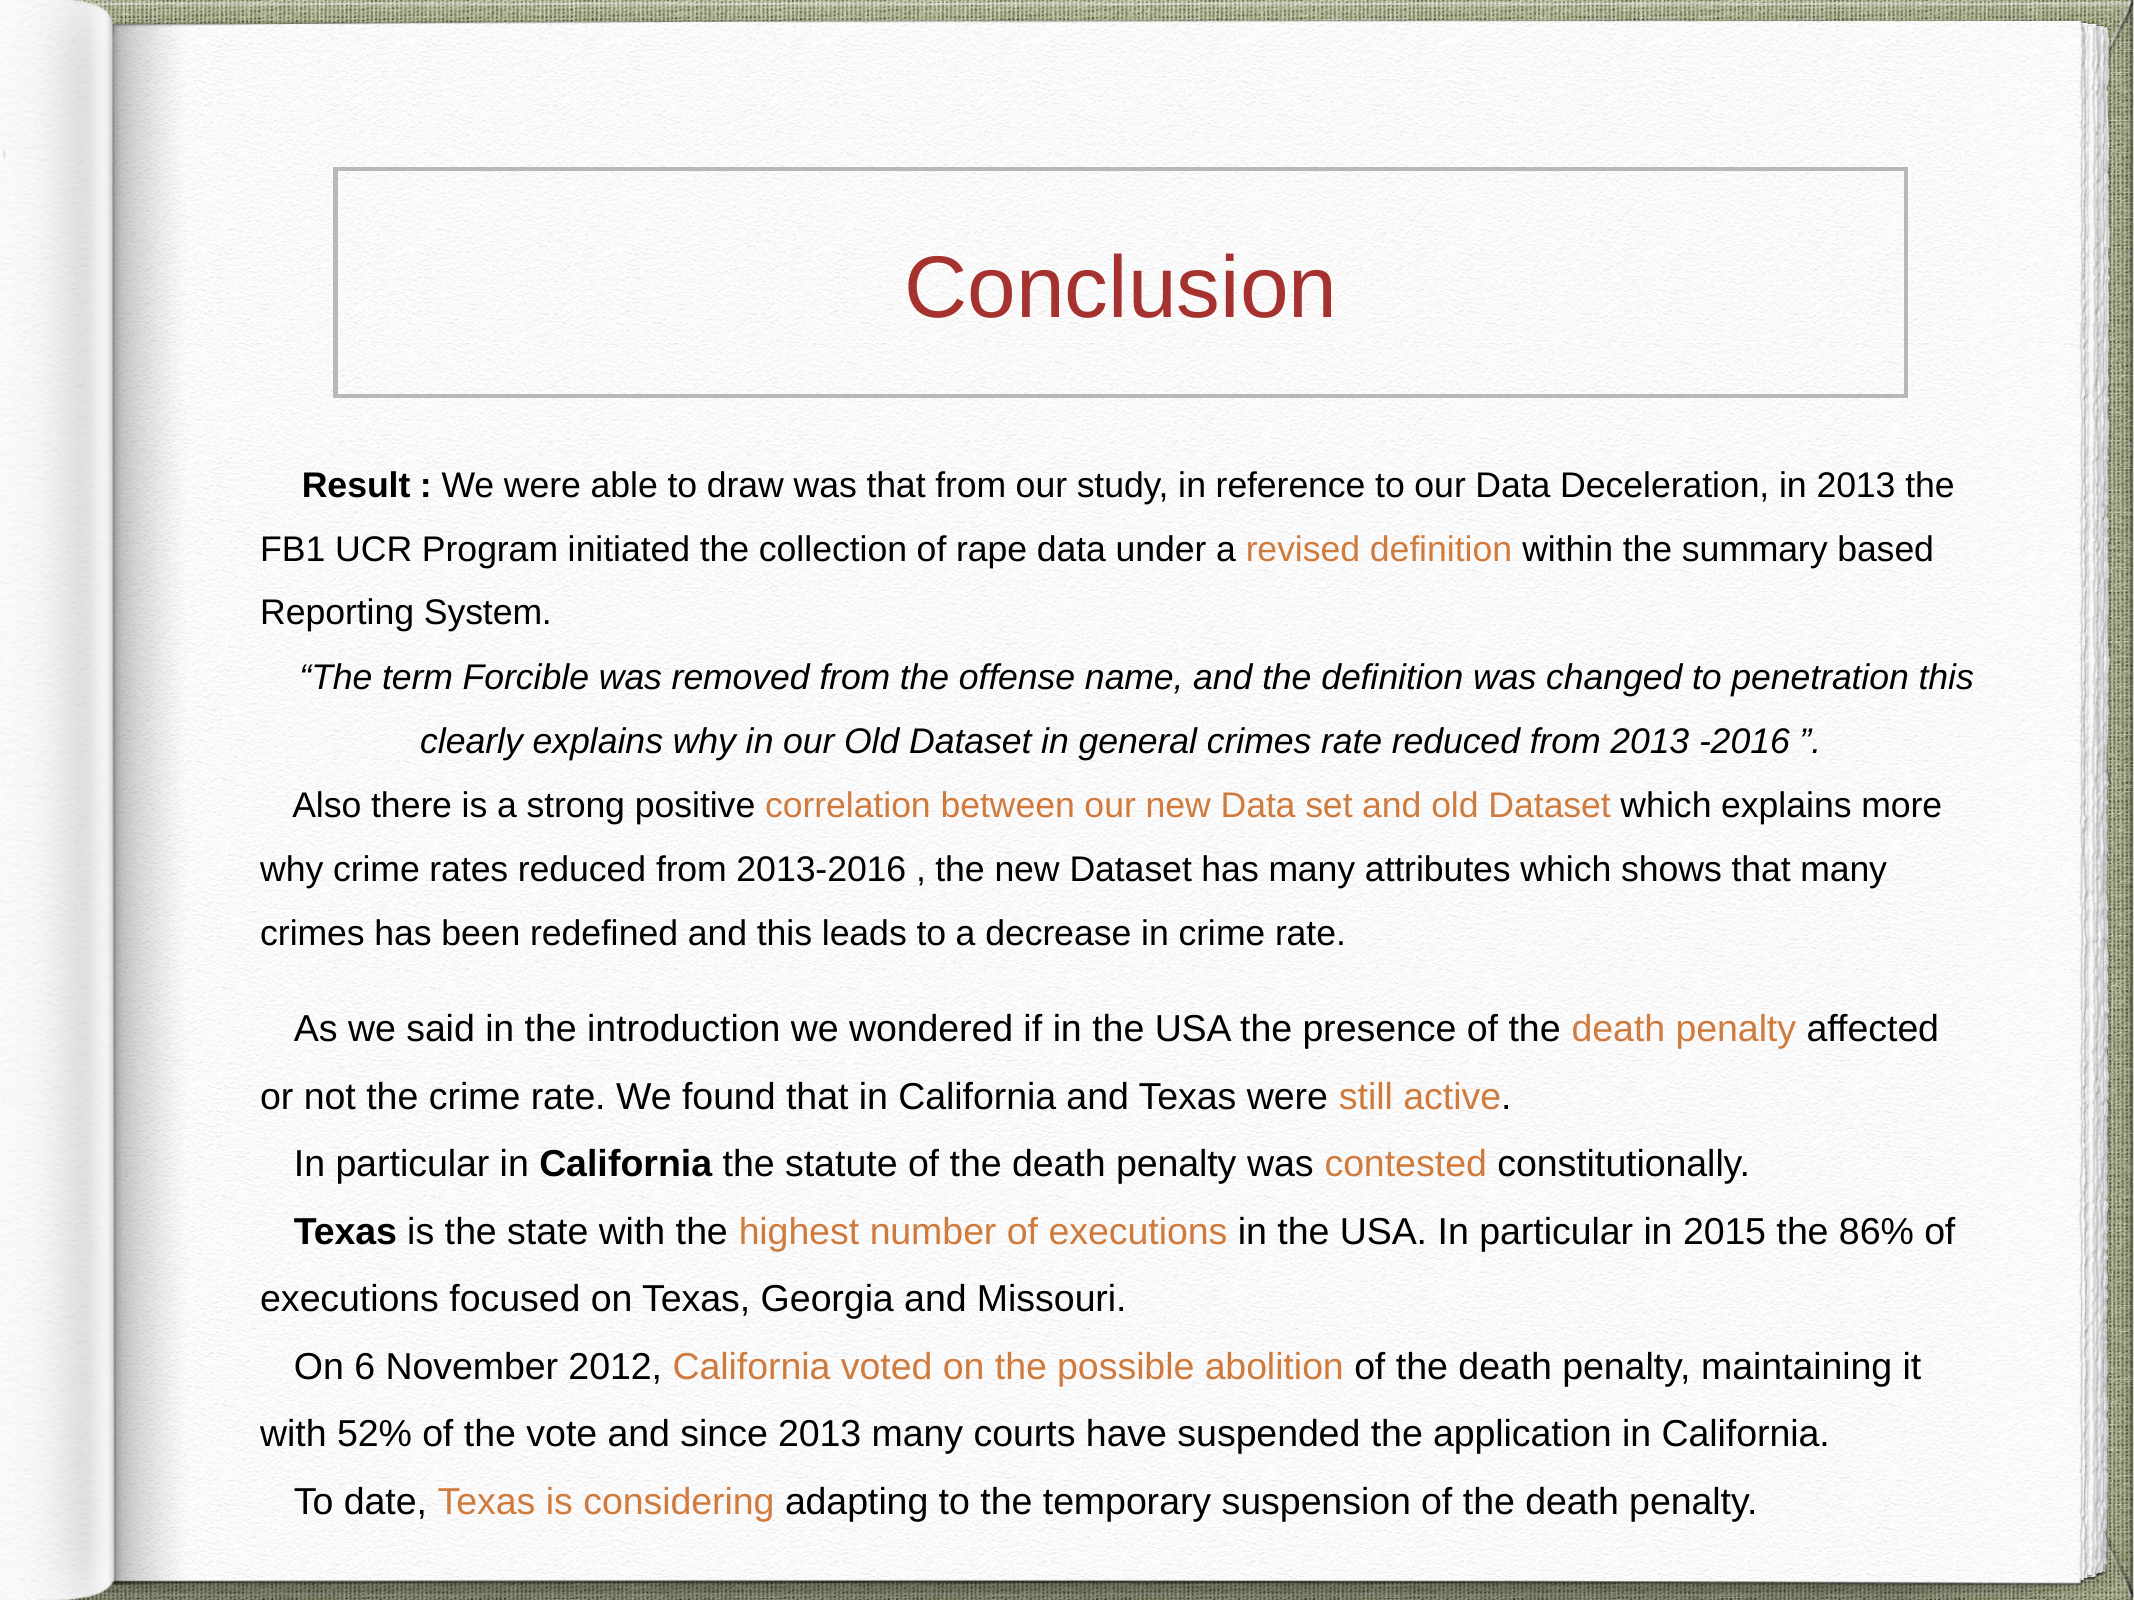

# Conclusion
 Result : We were able to draw was that from our study, in reference to our Data Deceleration, in 2013 the FB1 UCR Program initiated the collection of rape data under a revised definition within the summary based Reporting System.
“The term Forcible was removed from the offense name, and the definition was changed to penetration this clearly explains why in our Old Dataset in general crimes rate reduced from 2013 -2016 ”.
Also there is a strong positive correlation between our new Data set and old Dataset which explains more why crime rates reduced from 2013-2016 , the new Dataset has many attributes which shows that many crimes has been redefined and this leads to a decrease in crime rate.
As we said in the introduction we wondered if in the USA the presence of the death penalty affected or not the crime rate. We found that in California and Texas were still active.
In particular in California the statute of the death penalty was contested constitutionally.
Texas is the state with the highest number of executions in the USA. In particular in 2015 the 86% of executions focused on Texas, Georgia and Missouri.
On 6 November 2012, California voted on the possible abolition of the death penalty, maintaining it with 52% of the vote and since 2013 many courts have suspended the application in California.
To date, Texas is considering adapting to the temporary suspension of the death penalty.